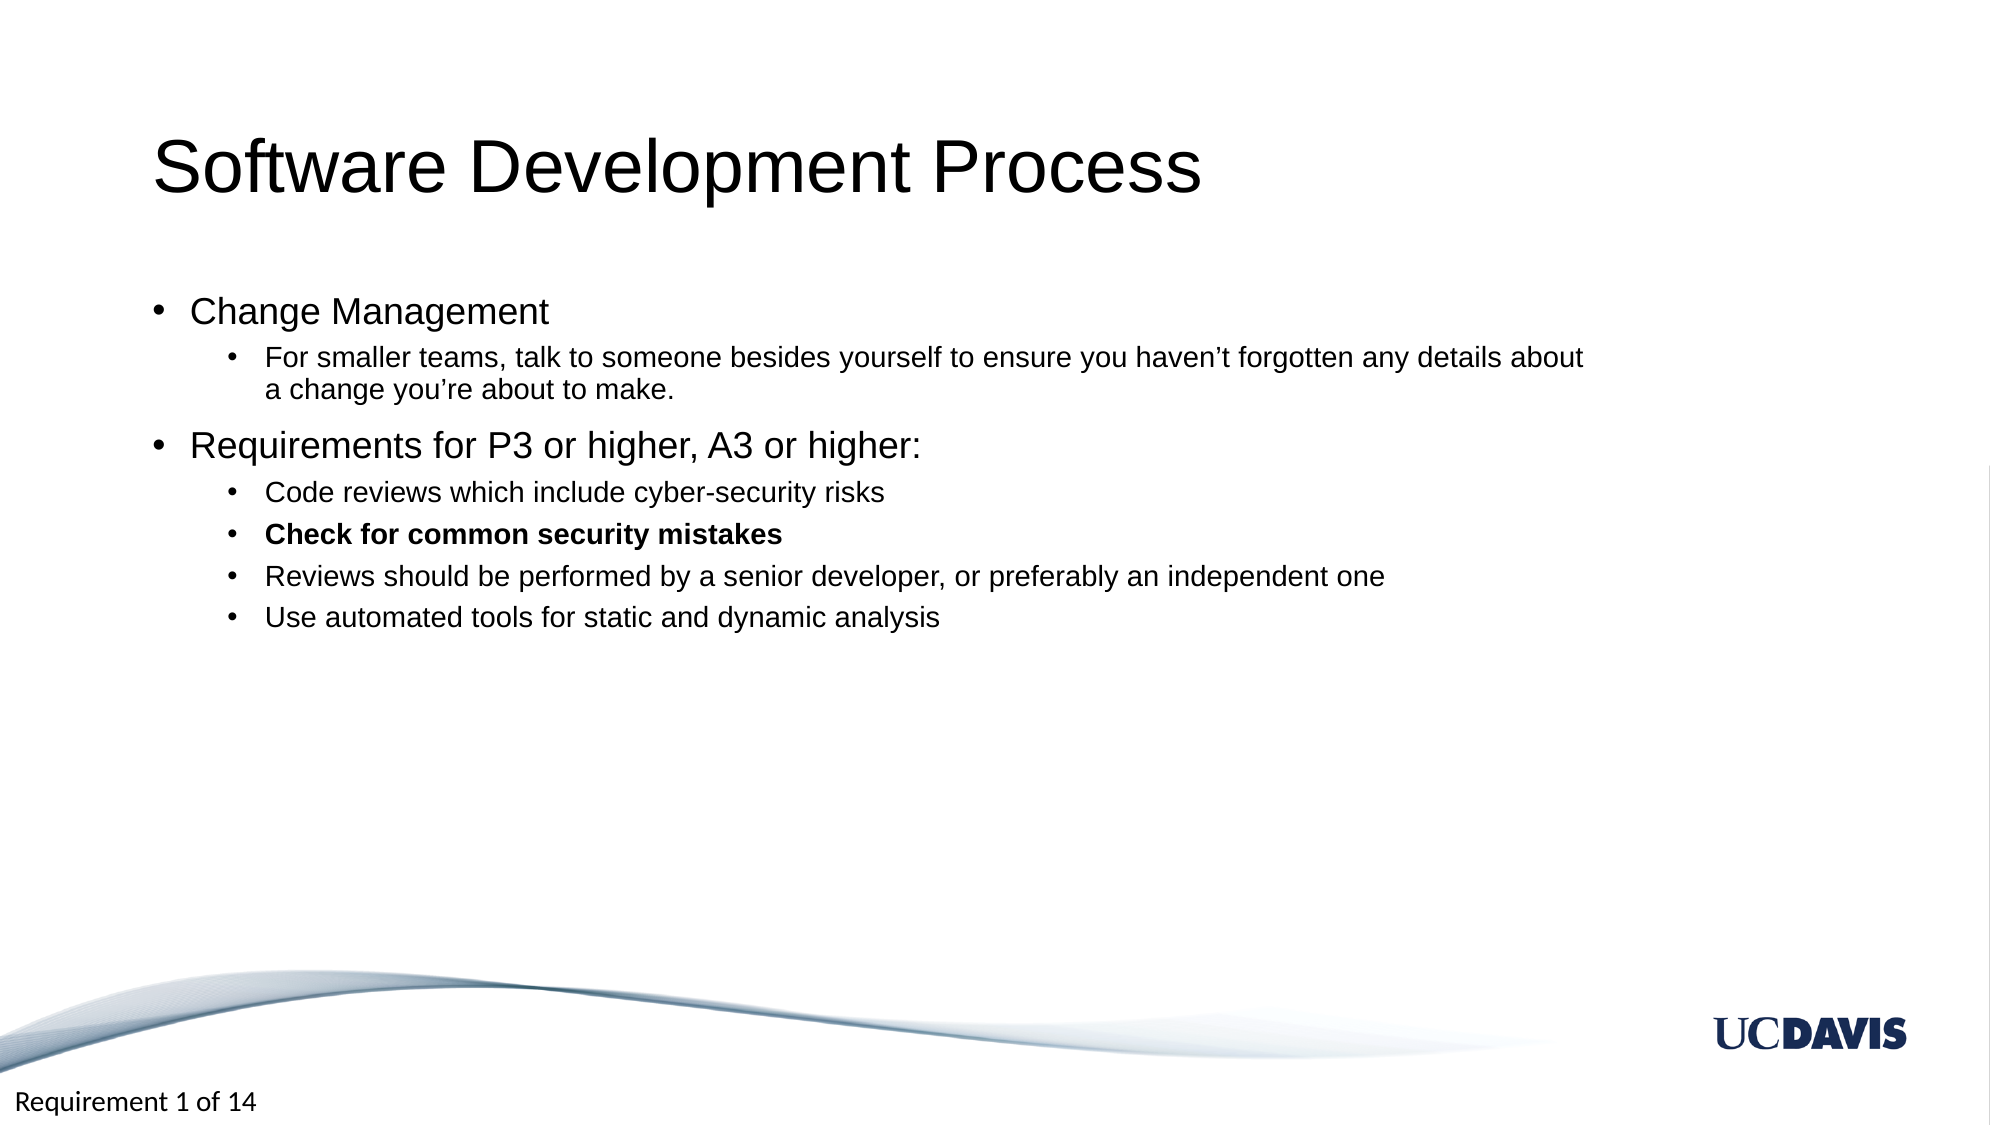

# Software Development Process
Change Management
For smaller teams, talk to someone besides yourself to ensure you haven’t forgotten any details about a change you’re about to make.
Requirements for P3 or higher, A3 or higher:
Code reviews which include cyber-security risks
Check for common security mistakes
Reviews should be performed by a senior developer, or preferably an independent one
Use automated tools for static and dynamic analysis
Requirement 1 of 14